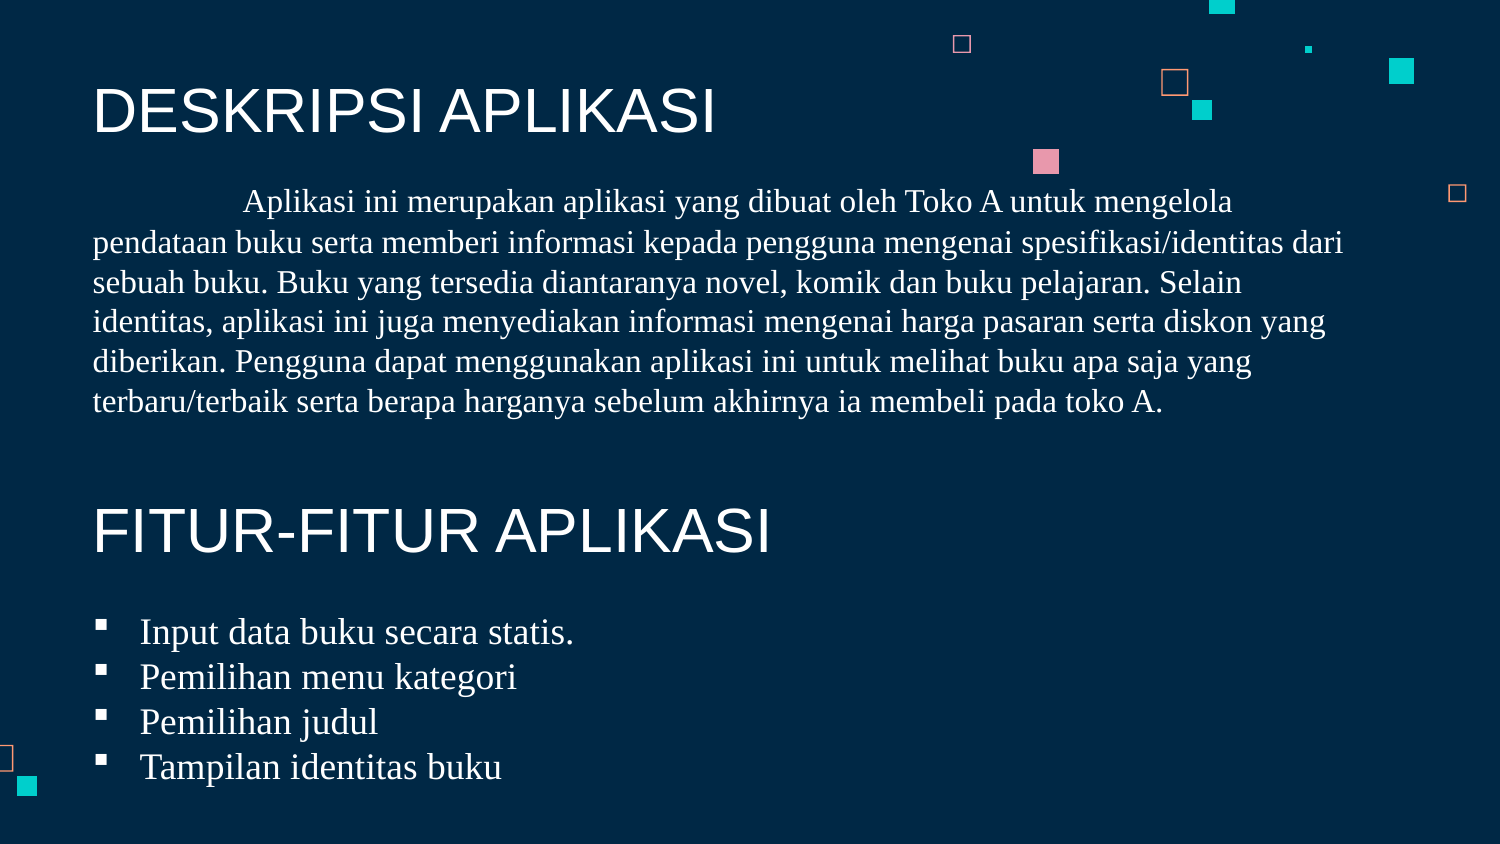

# DESKRIPSI APLIKASI
	Aplikasi ini merupakan aplikasi yang dibuat oleh Toko A untuk mengelola pendataan buku serta memberi informasi kepada pengguna mengenai spesifikasi/identitas dari sebuah buku. Buku yang tersedia diantaranya novel, komik dan buku pelajaran. Selain identitas, aplikasi ini juga menyediakan informasi mengenai harga pasaran serta diskon yang diberikan. Pengguna dapat menggunakan aplikasi ini untuk melihat buku apa saja yang terbaru/terbaik serta berapa harganya sebelum akhirnya ia membeli pada toko A.

FITUR-FITUR APLIKASI
Input data buku secara statis.
Pemilihan menu kategori
Pemilihan judul
Tampilan identitas buku